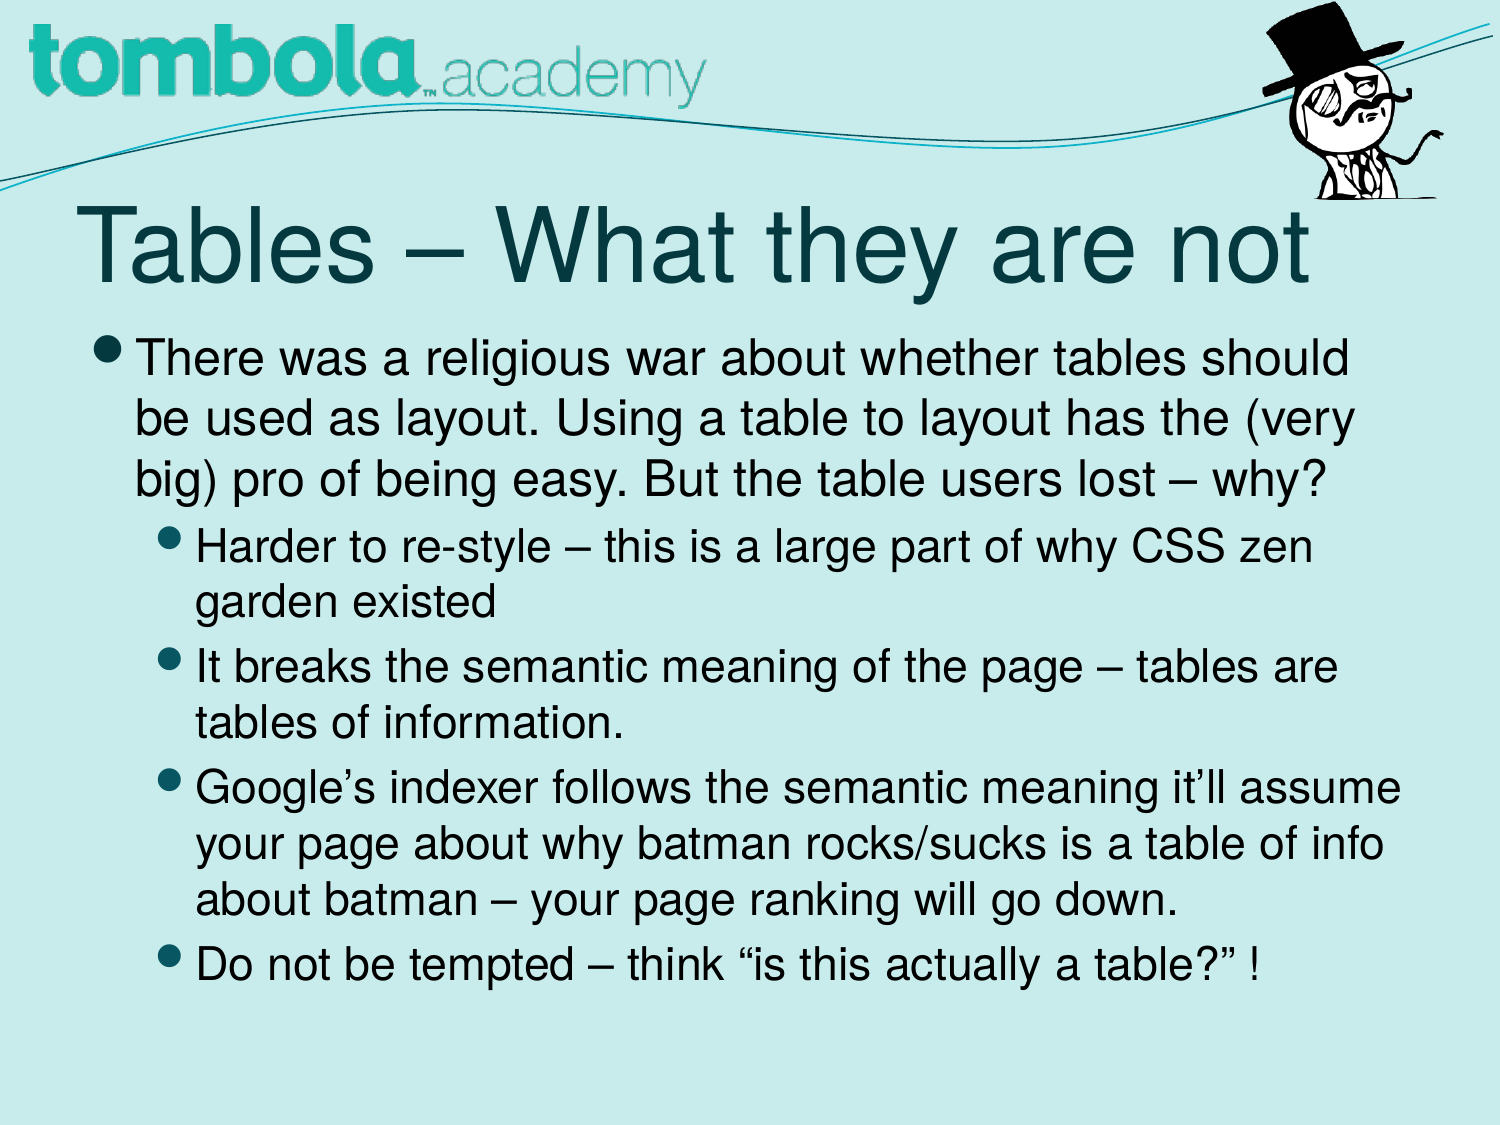

# Tables – What they are not
There was a religious war about whether tables should be used as layout. Using a table to layout has the (very big) pro of being easy. But the table users lost – why?
Harder to re-style – this is a large part of why CSS zen garden existed
It breaks the semantic meaning of the page – tables are tables of information.
Google’s indexer follows the semantic meaning it’ll assume your page about why batman rocks/sucks is a table of info about batman – your page ranking will go down.
Do not be tempted – think “is this actually a table?” !